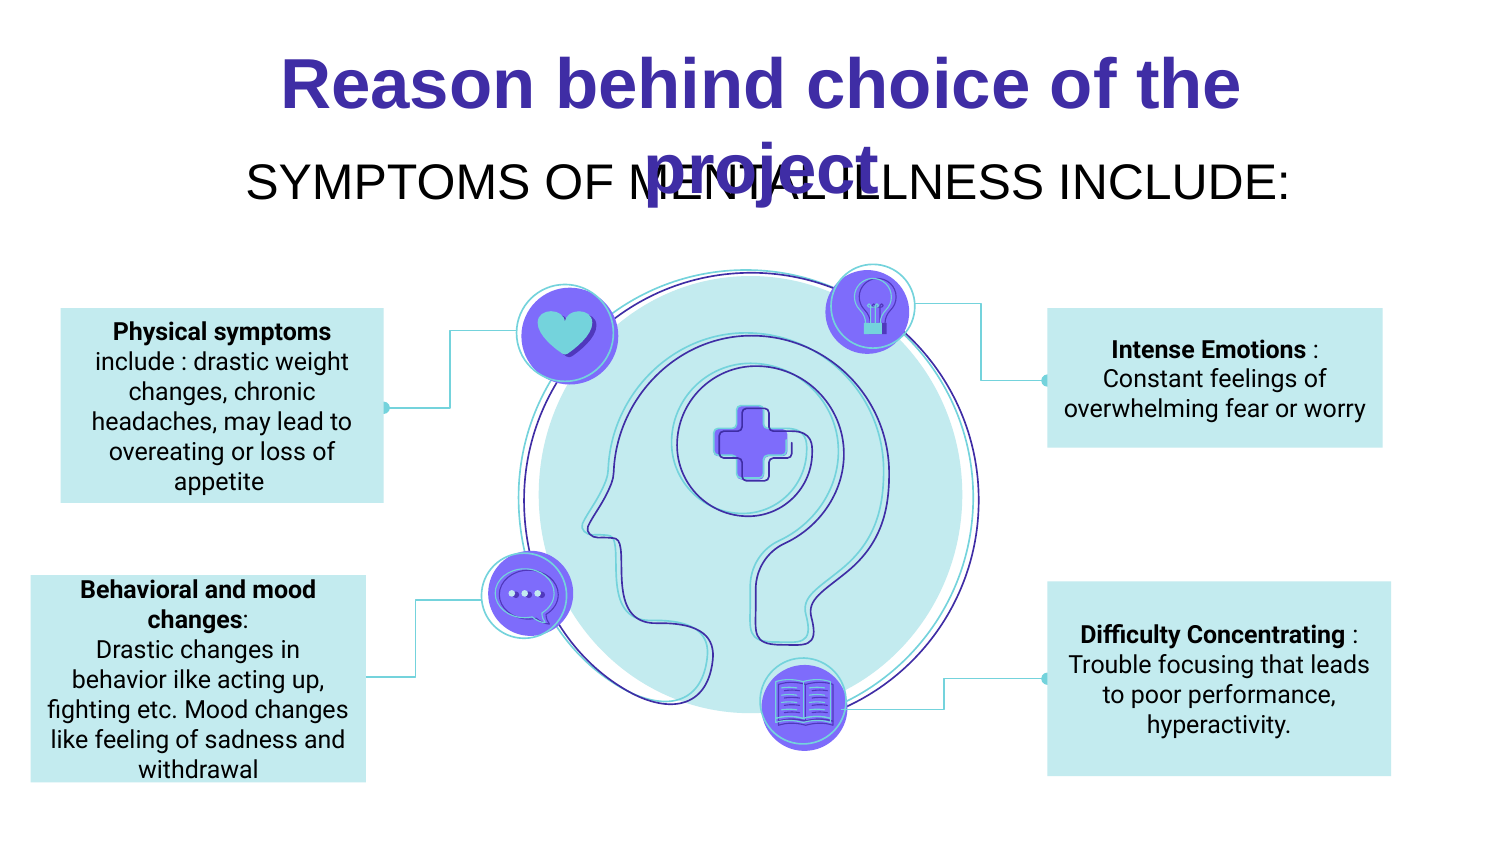

Reason behind choice of the project

# SYMPTOMS OF MENTAL ILLNESS INCLUDE:

Physical symptoms include : drastic weight changes, chronic headaches, may lead to overeating or loss of appetite
Intense Emotions :
Constant feelings of overwhelming fear or worry

Behavioral and mood changes:
Drastic changes in behavior ilke acting up, fighting etc. Mood changes like feeling of sadness and withdrawal
Difficulty Concentrating :
Trouble focusing that leads to poor performance, hyperactivity.